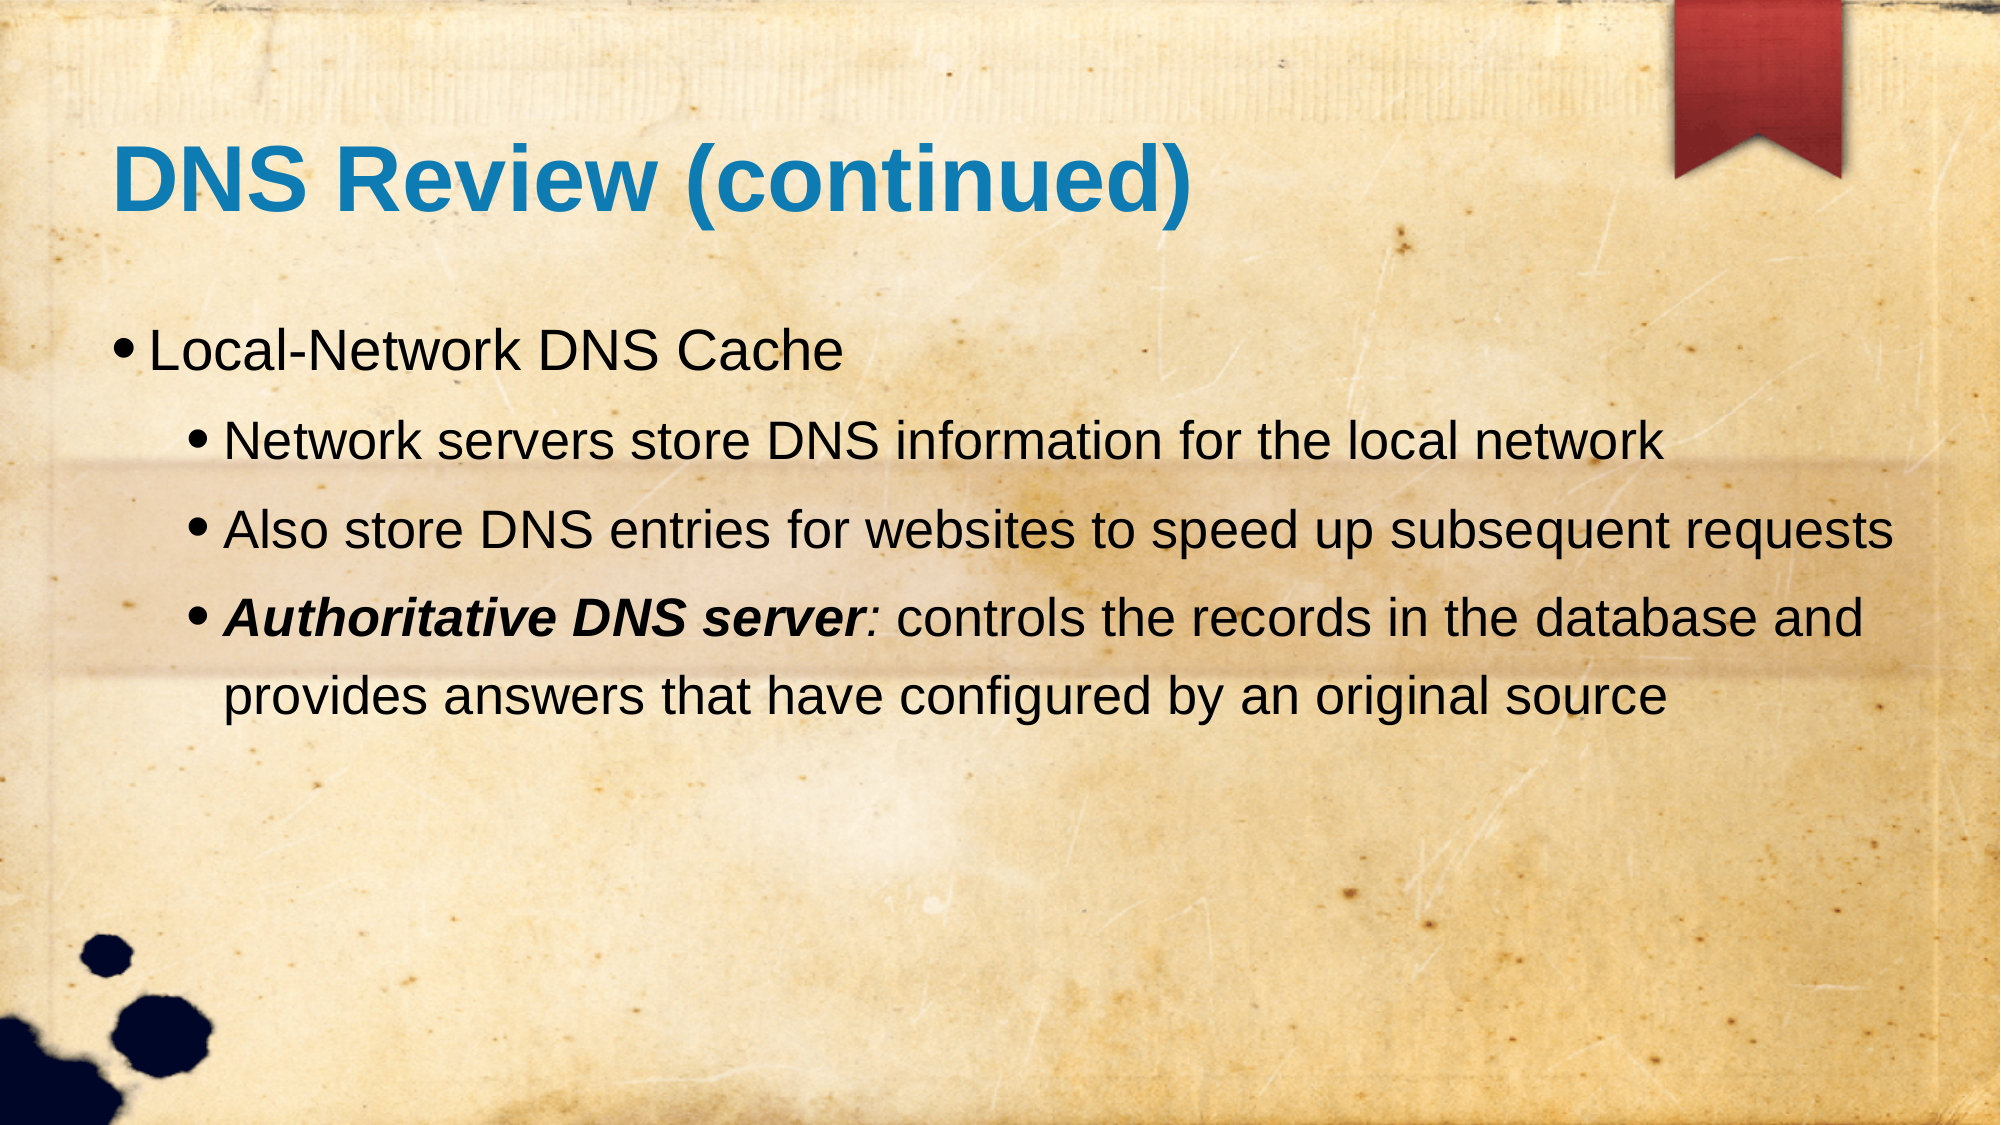

DNS Review (continued)
Local-Network DNS Cache
Network servers store DNS information for the local network
Also store DNS entries for websites to speed up subsequent requests
Authoritative DNS server: controls the records in the database and provides answers that have configured by an original source